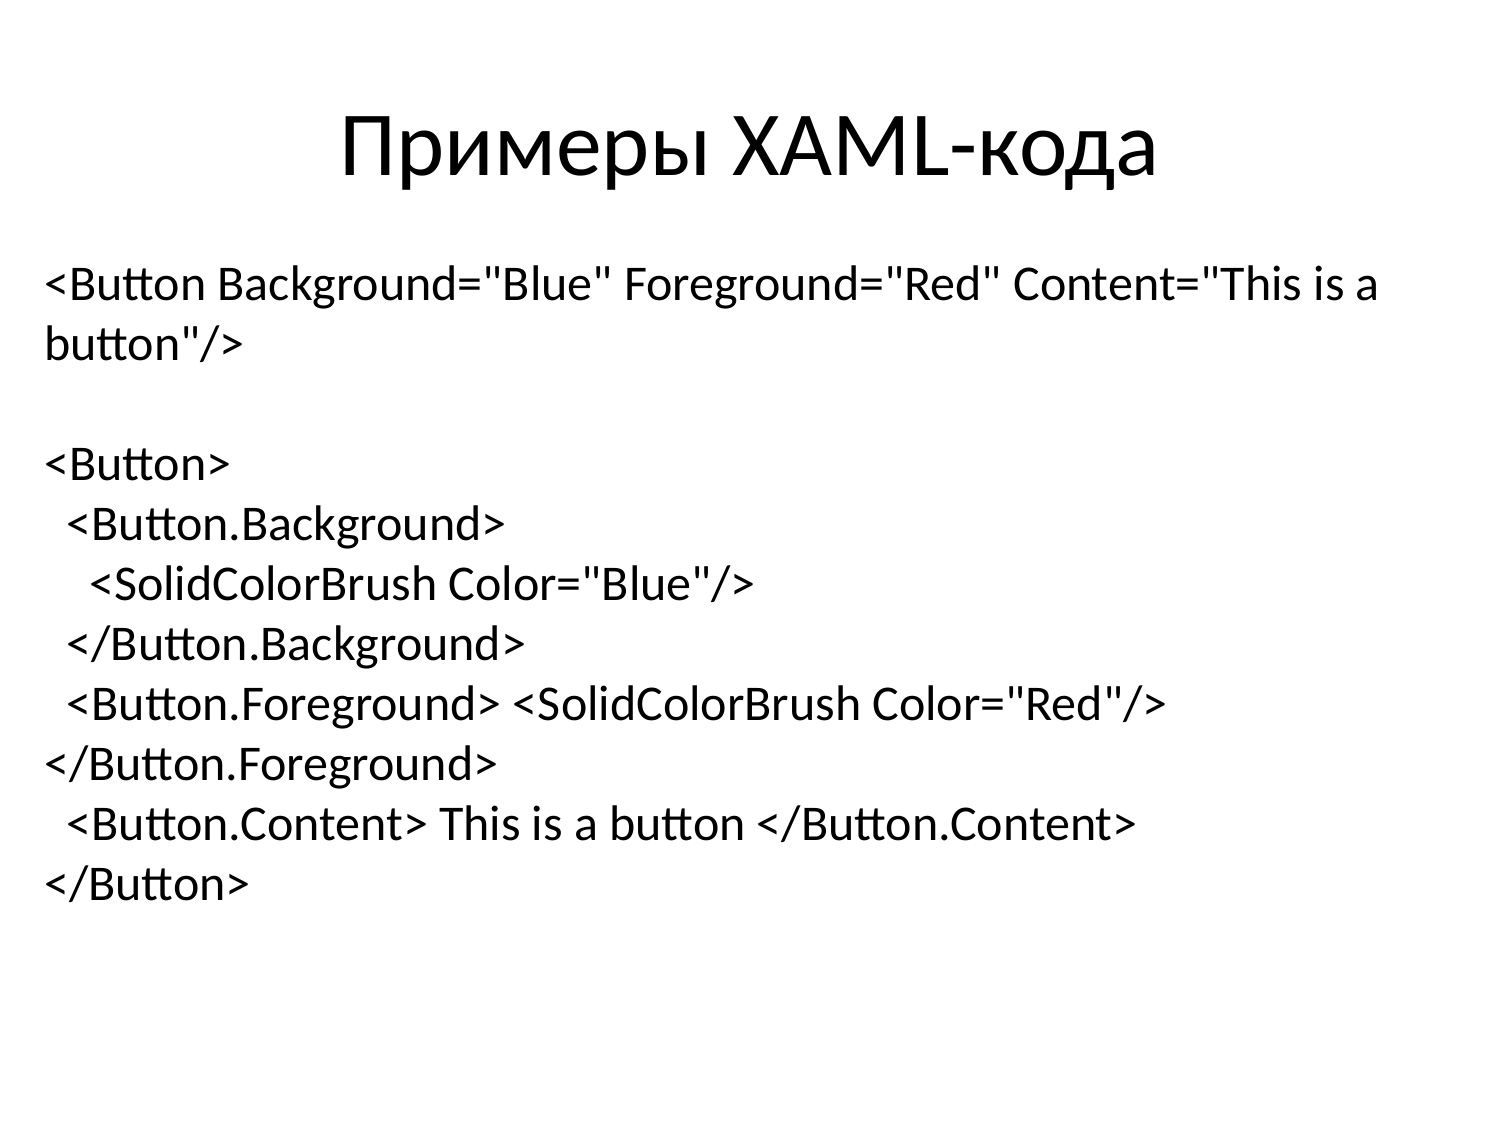

# Примеры XAML-кода
<Button Background="Blue" Foreground="Red" Content="This is a button"/>

<Button>
  <Button.Background>
    <SolidColorBrush Color="Blue"/>
  </Button.Background>
  <Button.Foreground> <SolidColorBrush Color="Red"/> </Button.Foreground>
  <Button.Content> This is a button </Button.Content>
</Button>